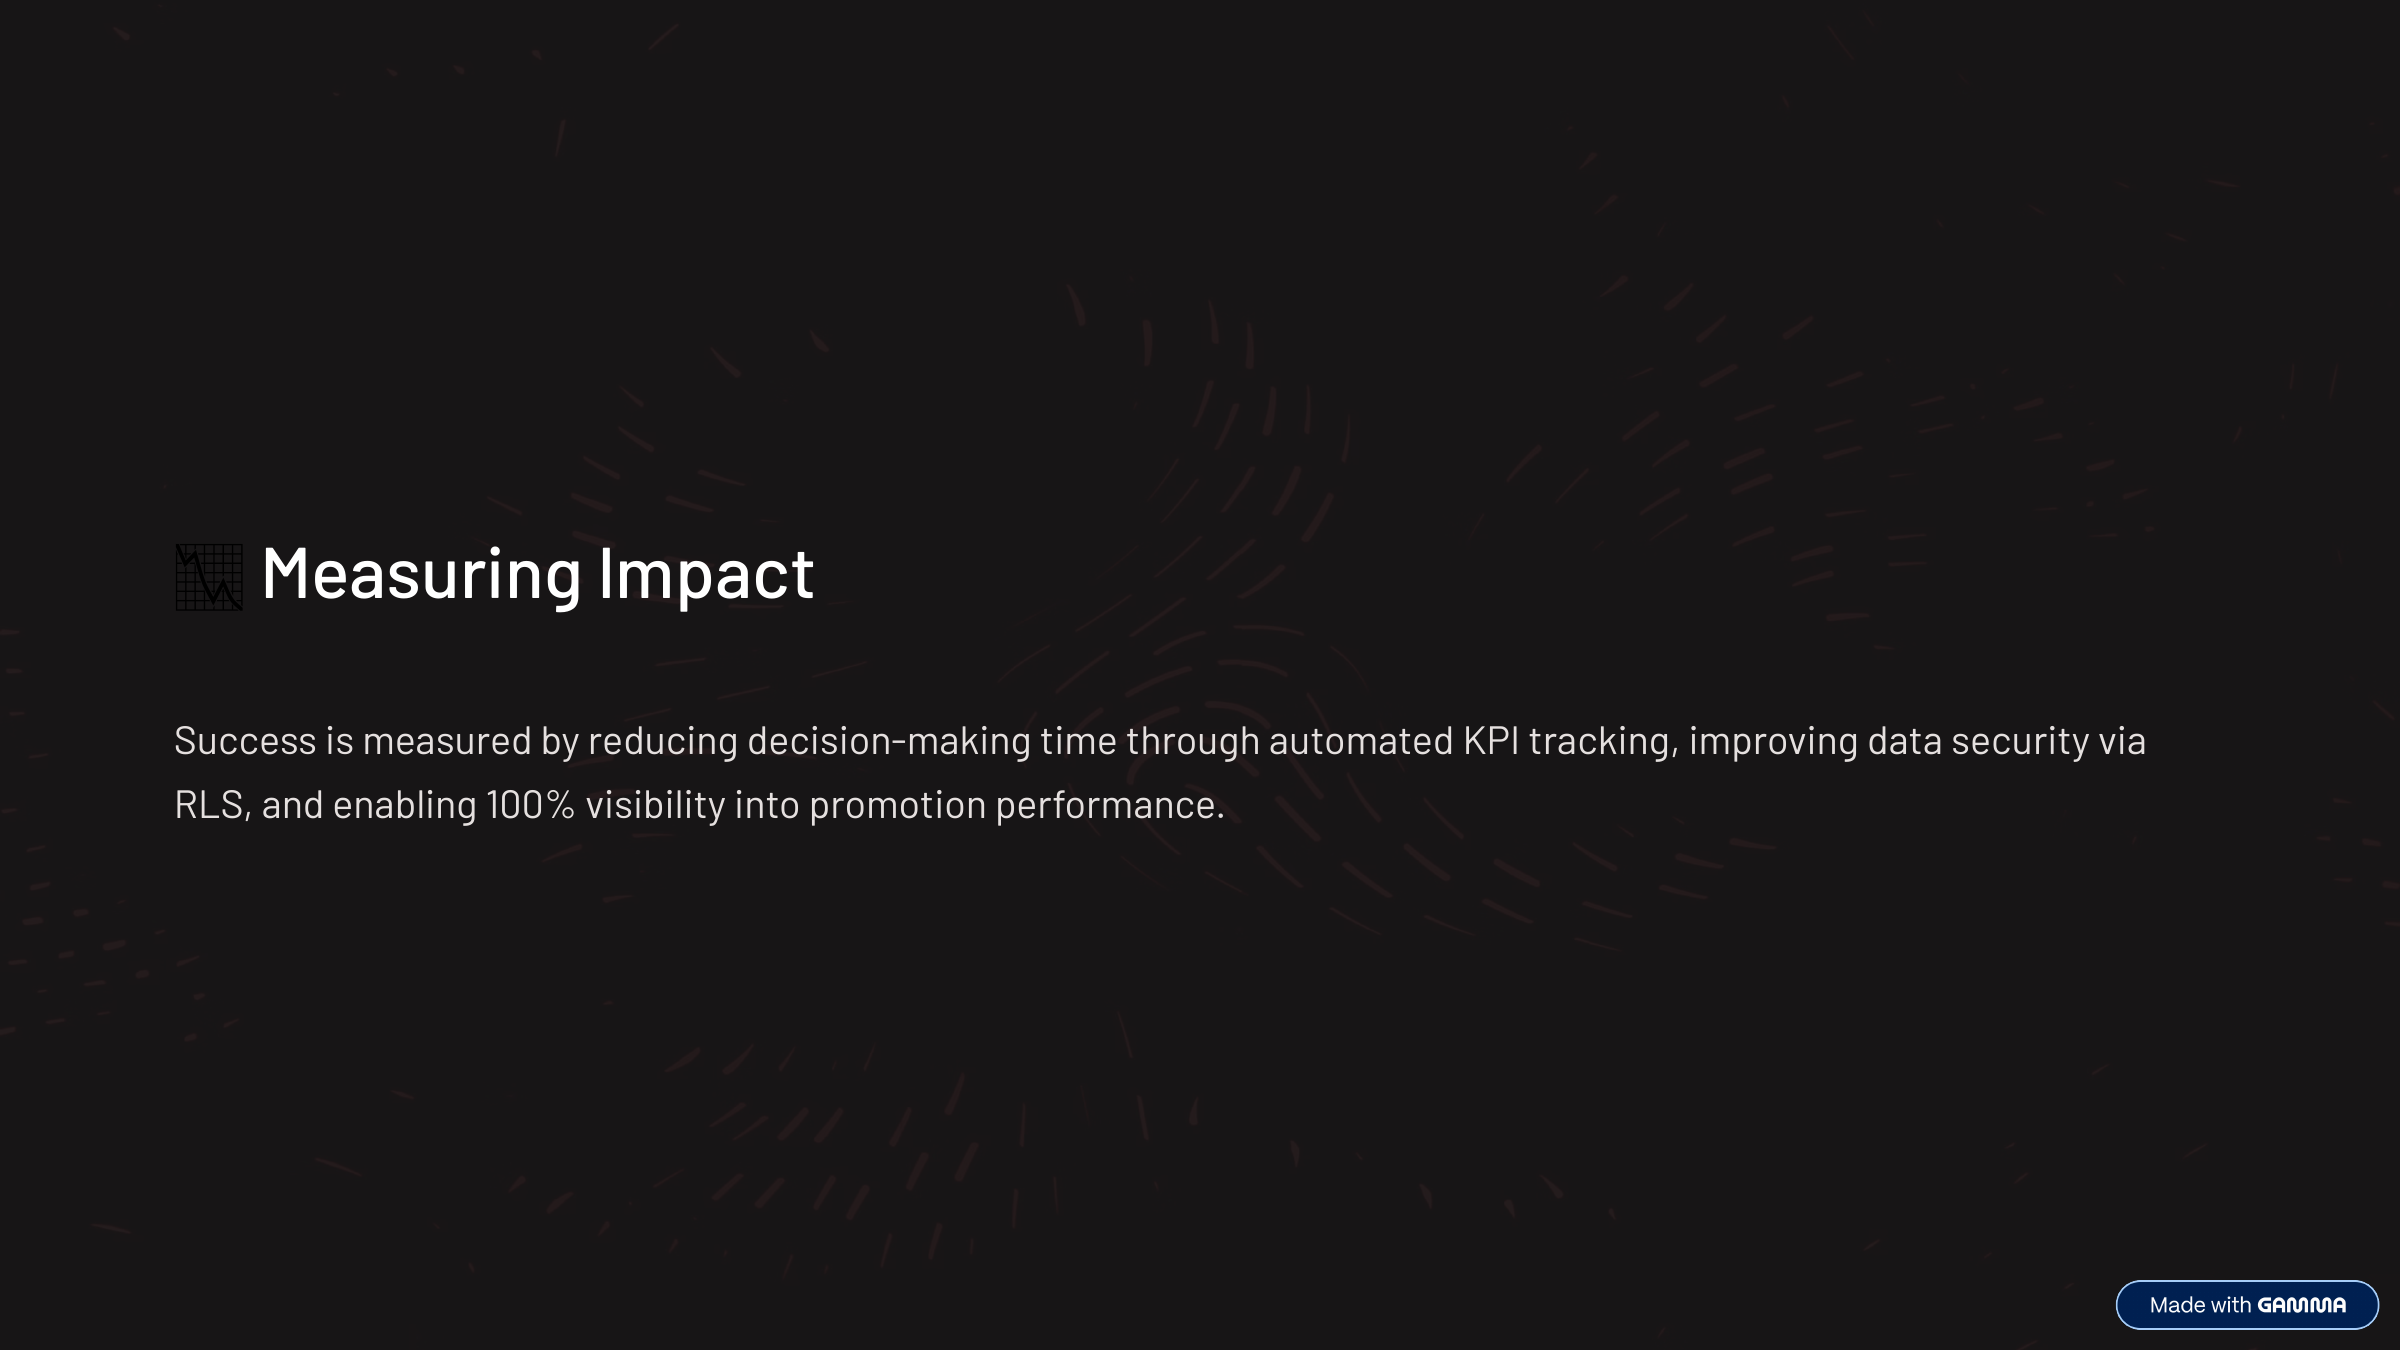

📉 Measuring Impact
Success is measured by reducing decision-making time through automated KPI tracking, improving data security via RLS, and enabling 100% visibility into promotion performance.